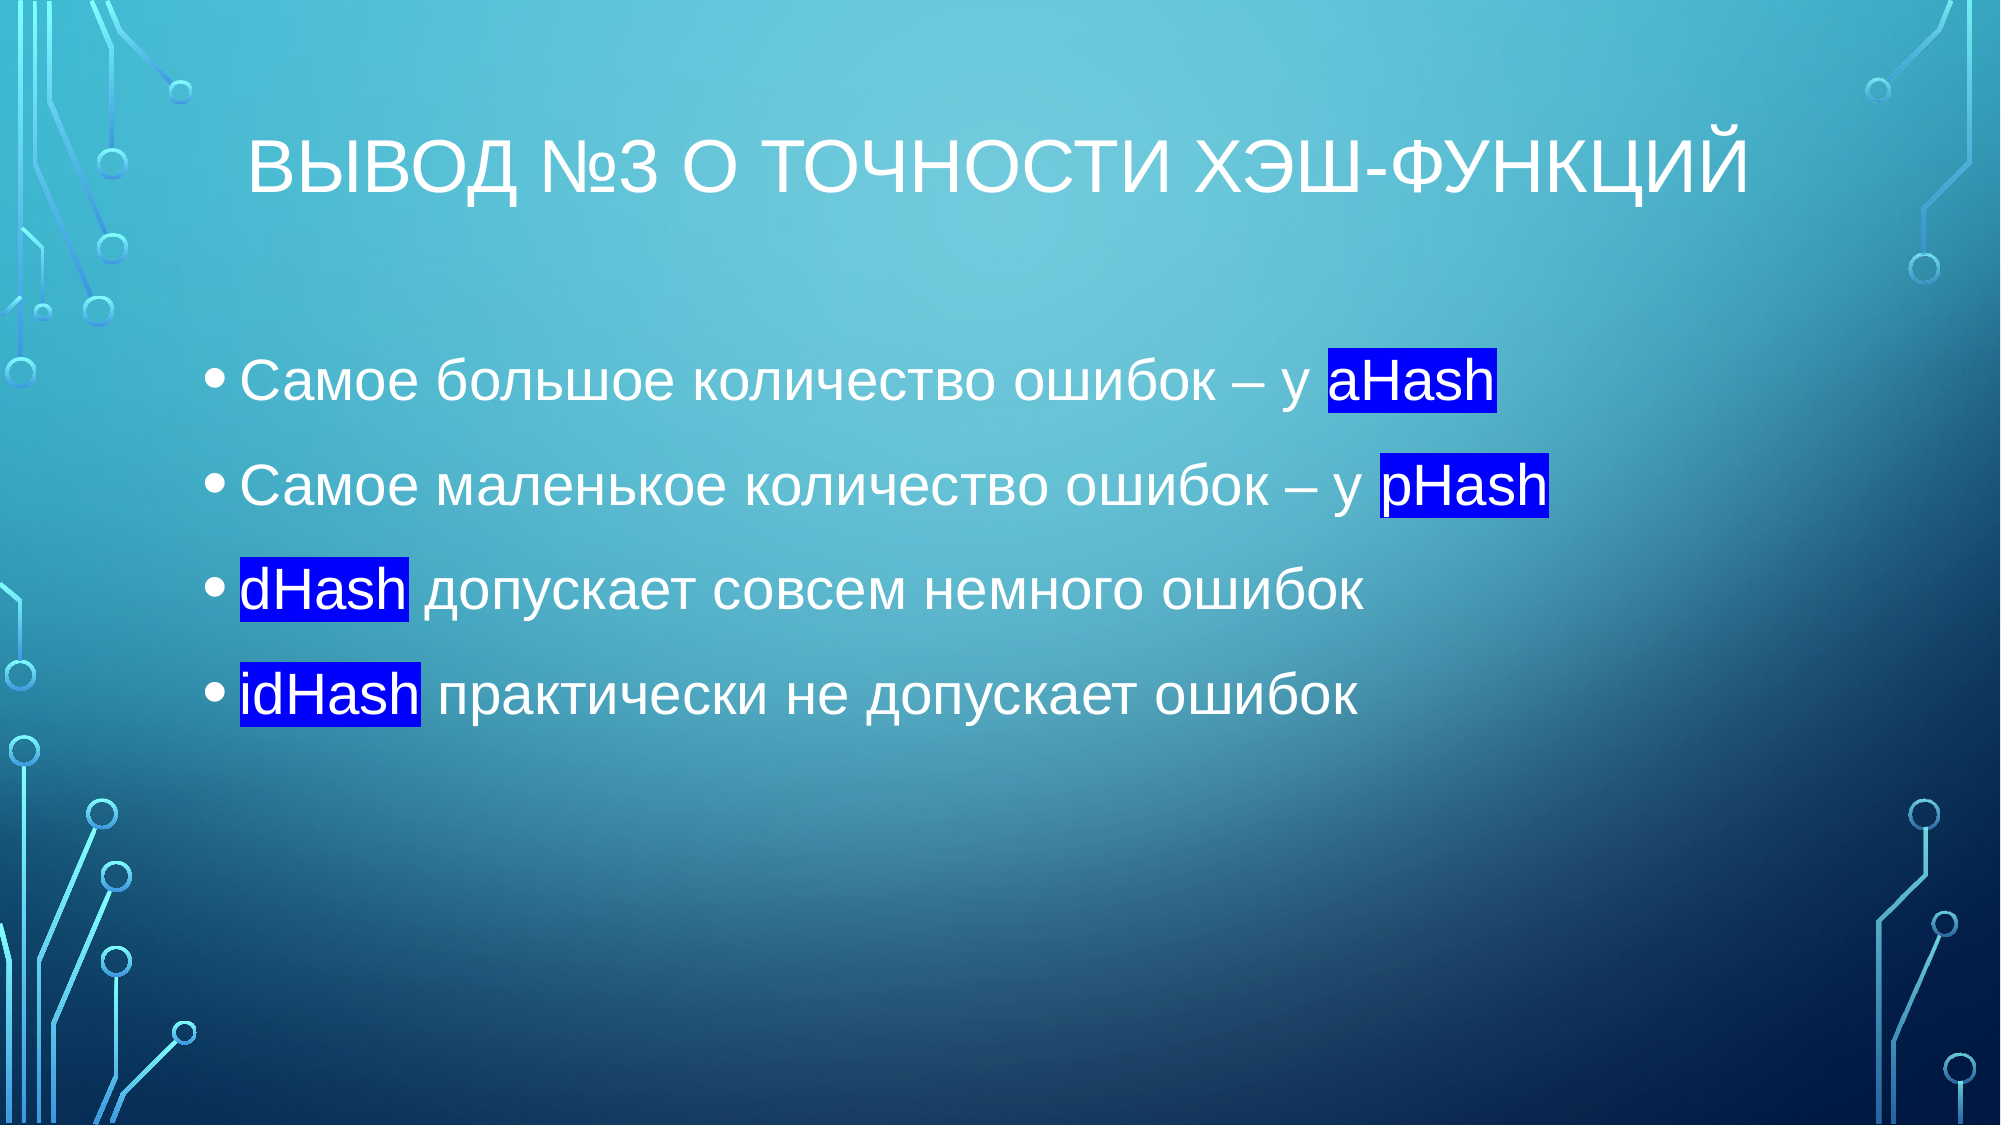

# Вывод №3 о точности хэш-функций
Самое большое количество ошибок – у aHash
Самое маленькое количество ошибок – у pHash
dHash допускает совсем немного ошибок
idHash практически не допускает ошибок